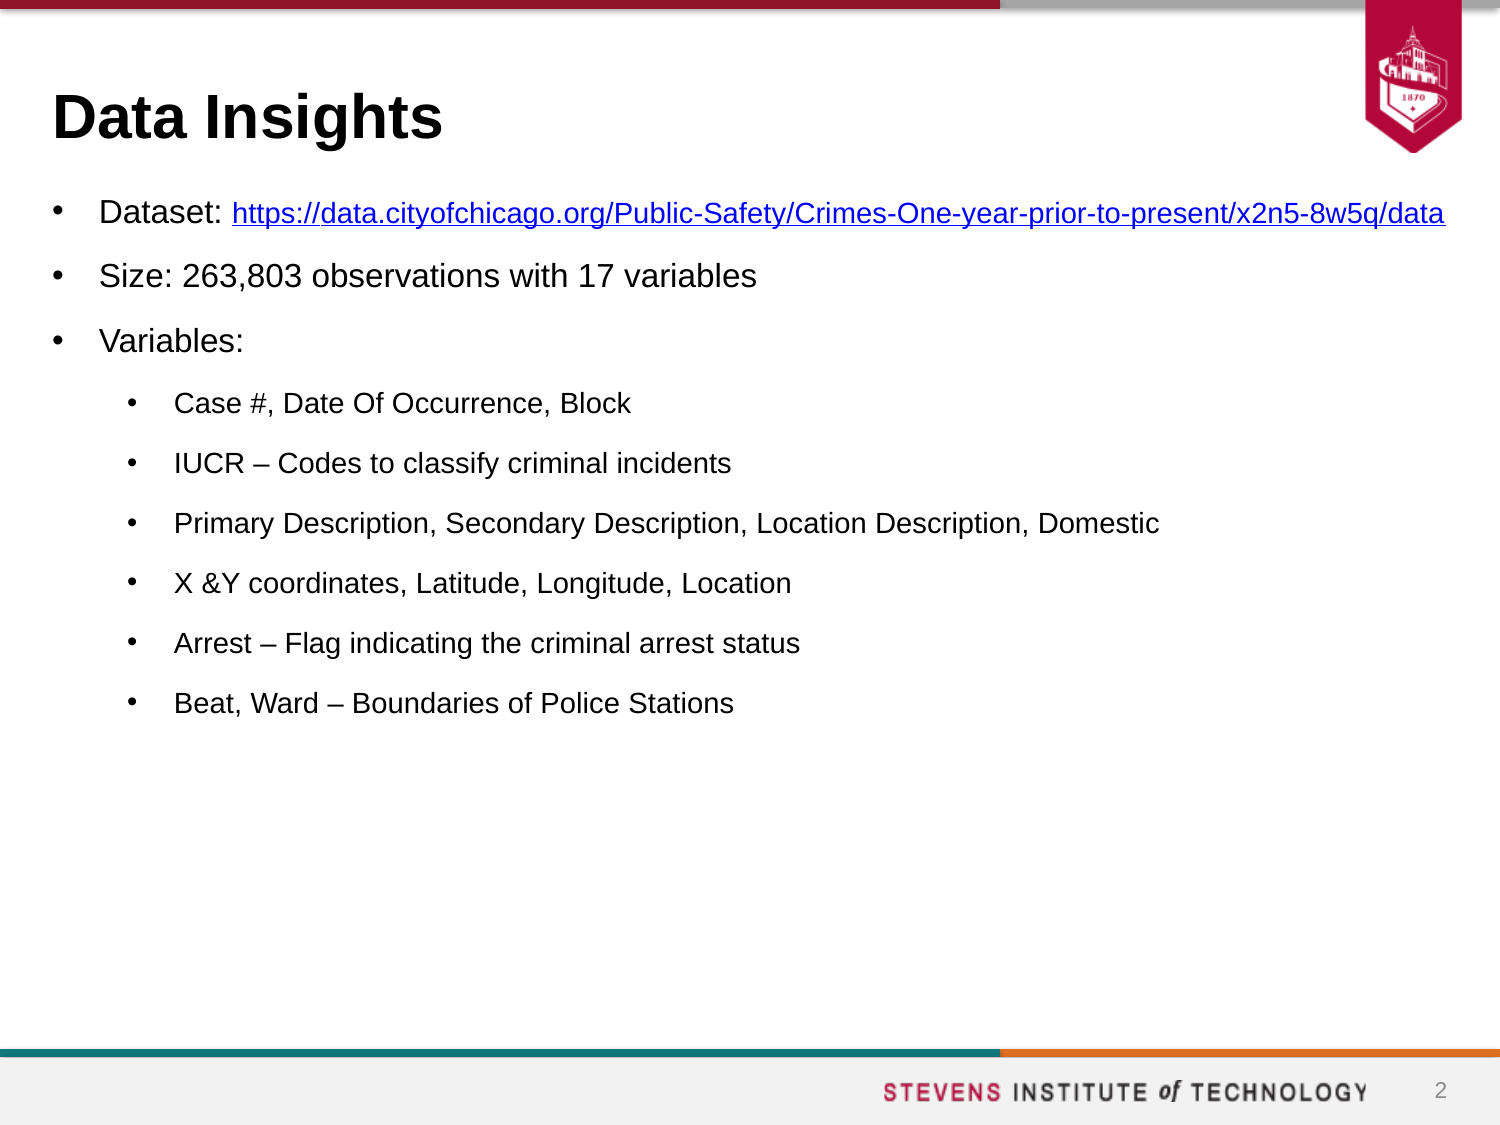

# Data Insights
Dataset: https://data.cityofchicago.org/Public-Safety/Crimes-One-year-prior-to-present/x2n5-8w5q/data
Size: 263,803 observations with 17 variables
Variables:
Case #, Date Of Occurrence, Block
IUCR – Codes to classify criminal incidents
Primary Description, Secondary Description, Location Description, Domestic
X &Y coordinates, Latitude, Longitude, Location
Arrest – Flag indicating the criminal arrest status
Beat, Ward – Boundaries of Police Stations
2